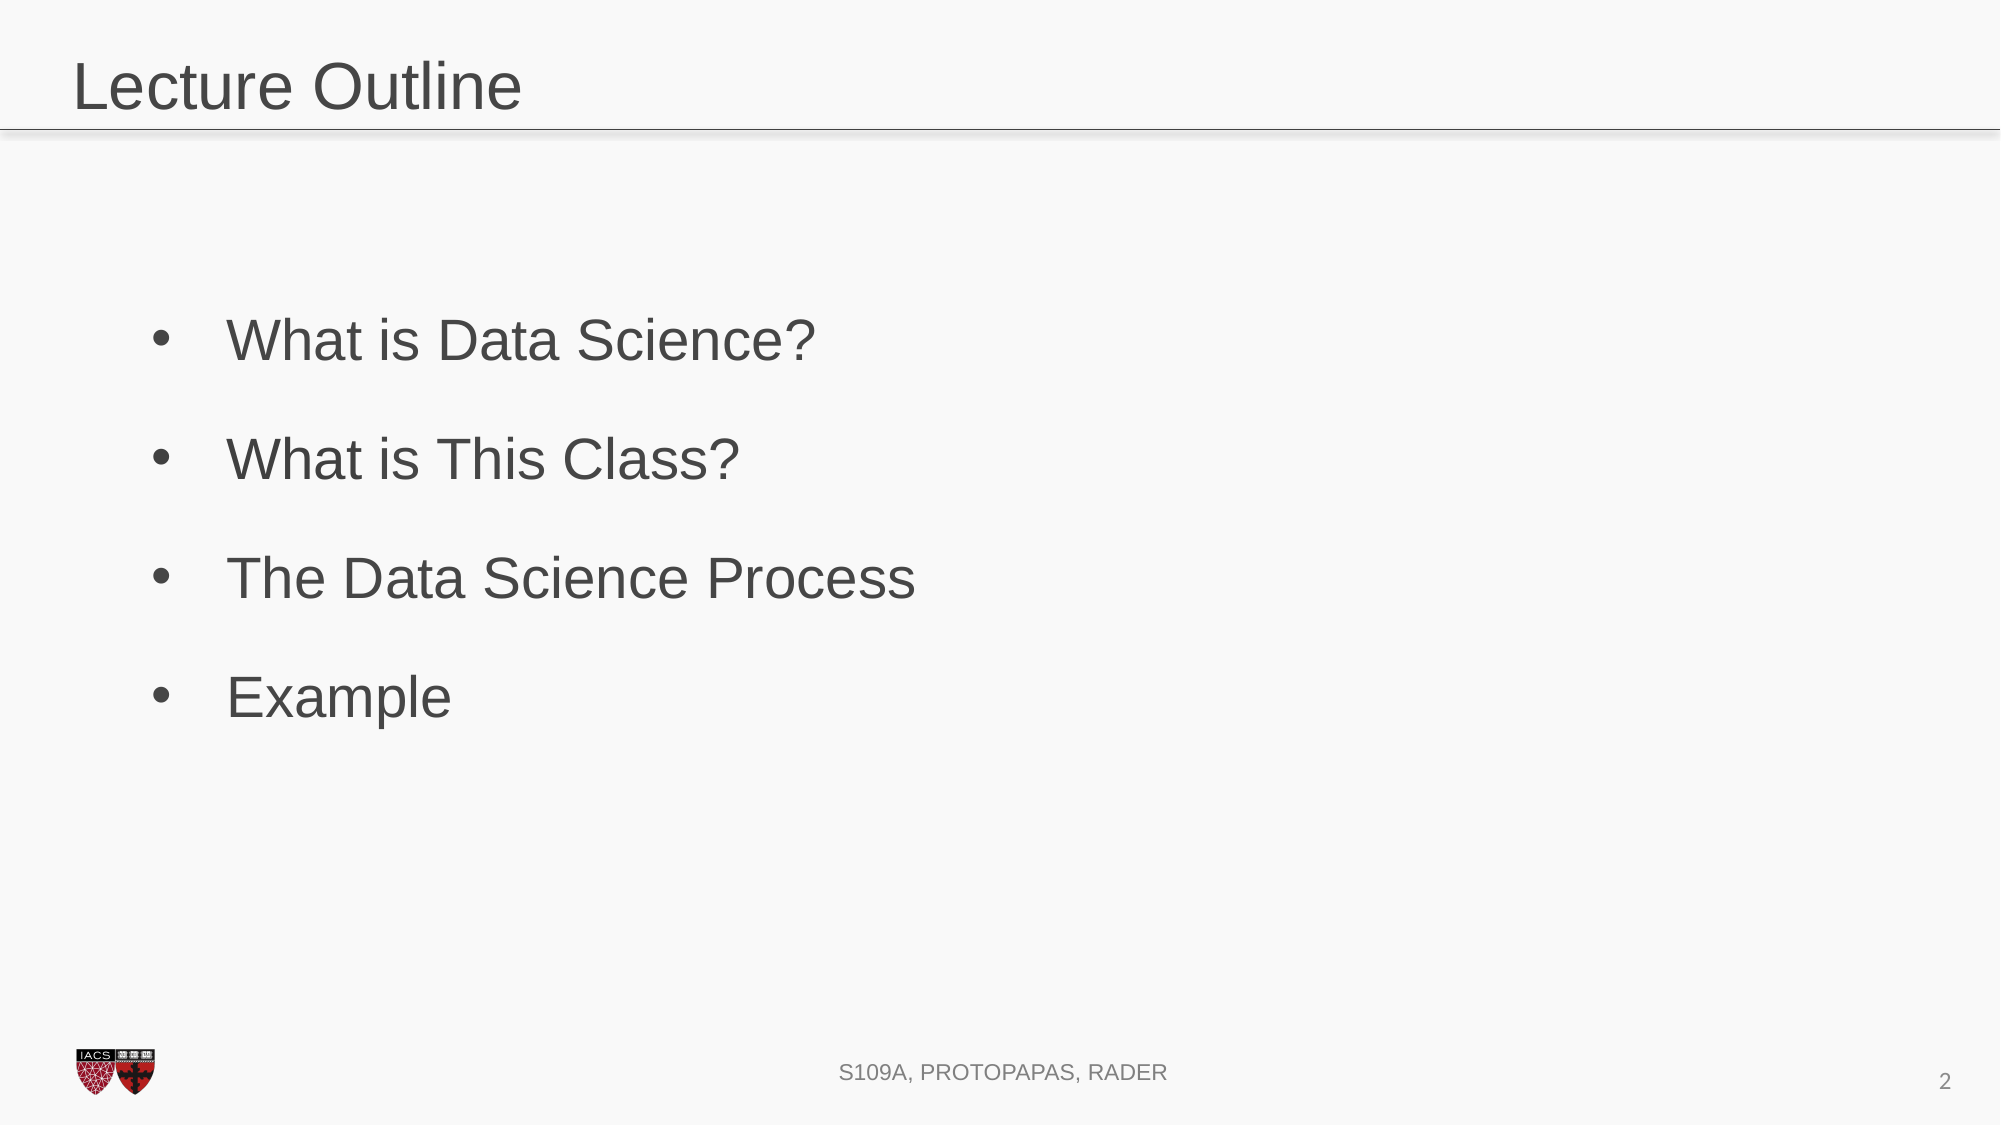

# Lecture Outline
What is Data Science?
What is This Class?
The Data Science Process
Example

2